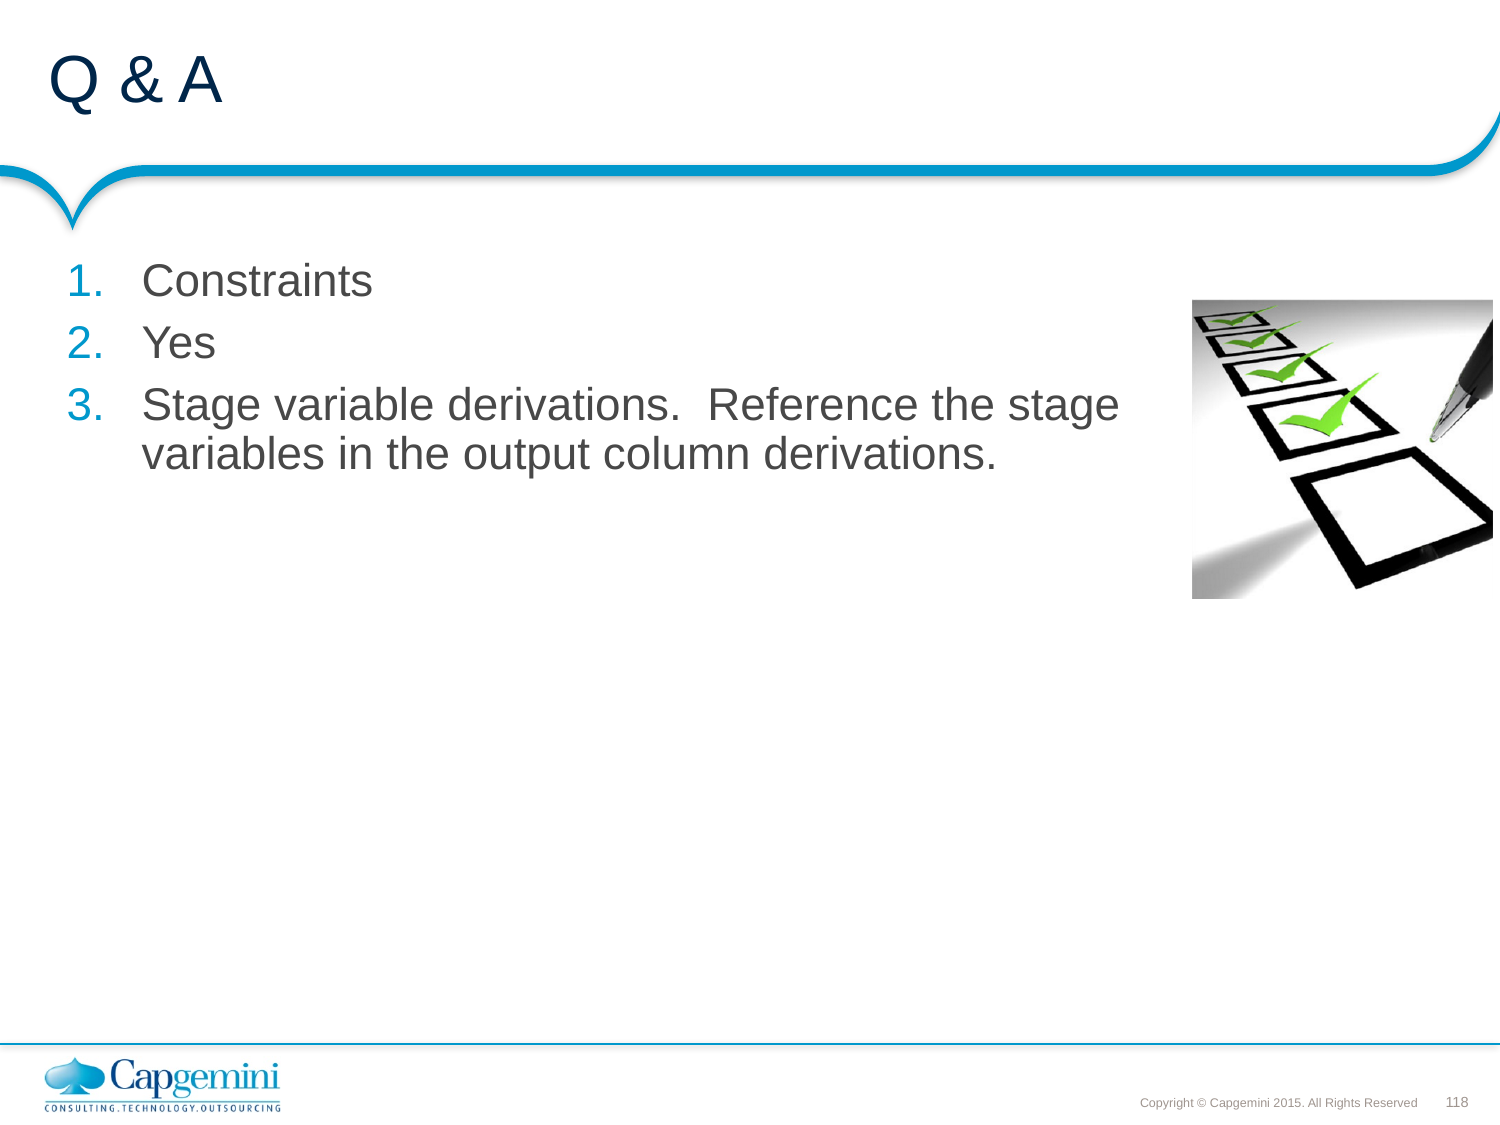

# Q & A
Constraints
Yes
Stage variable derivations.  Reference the stage variables in the output column derivations.